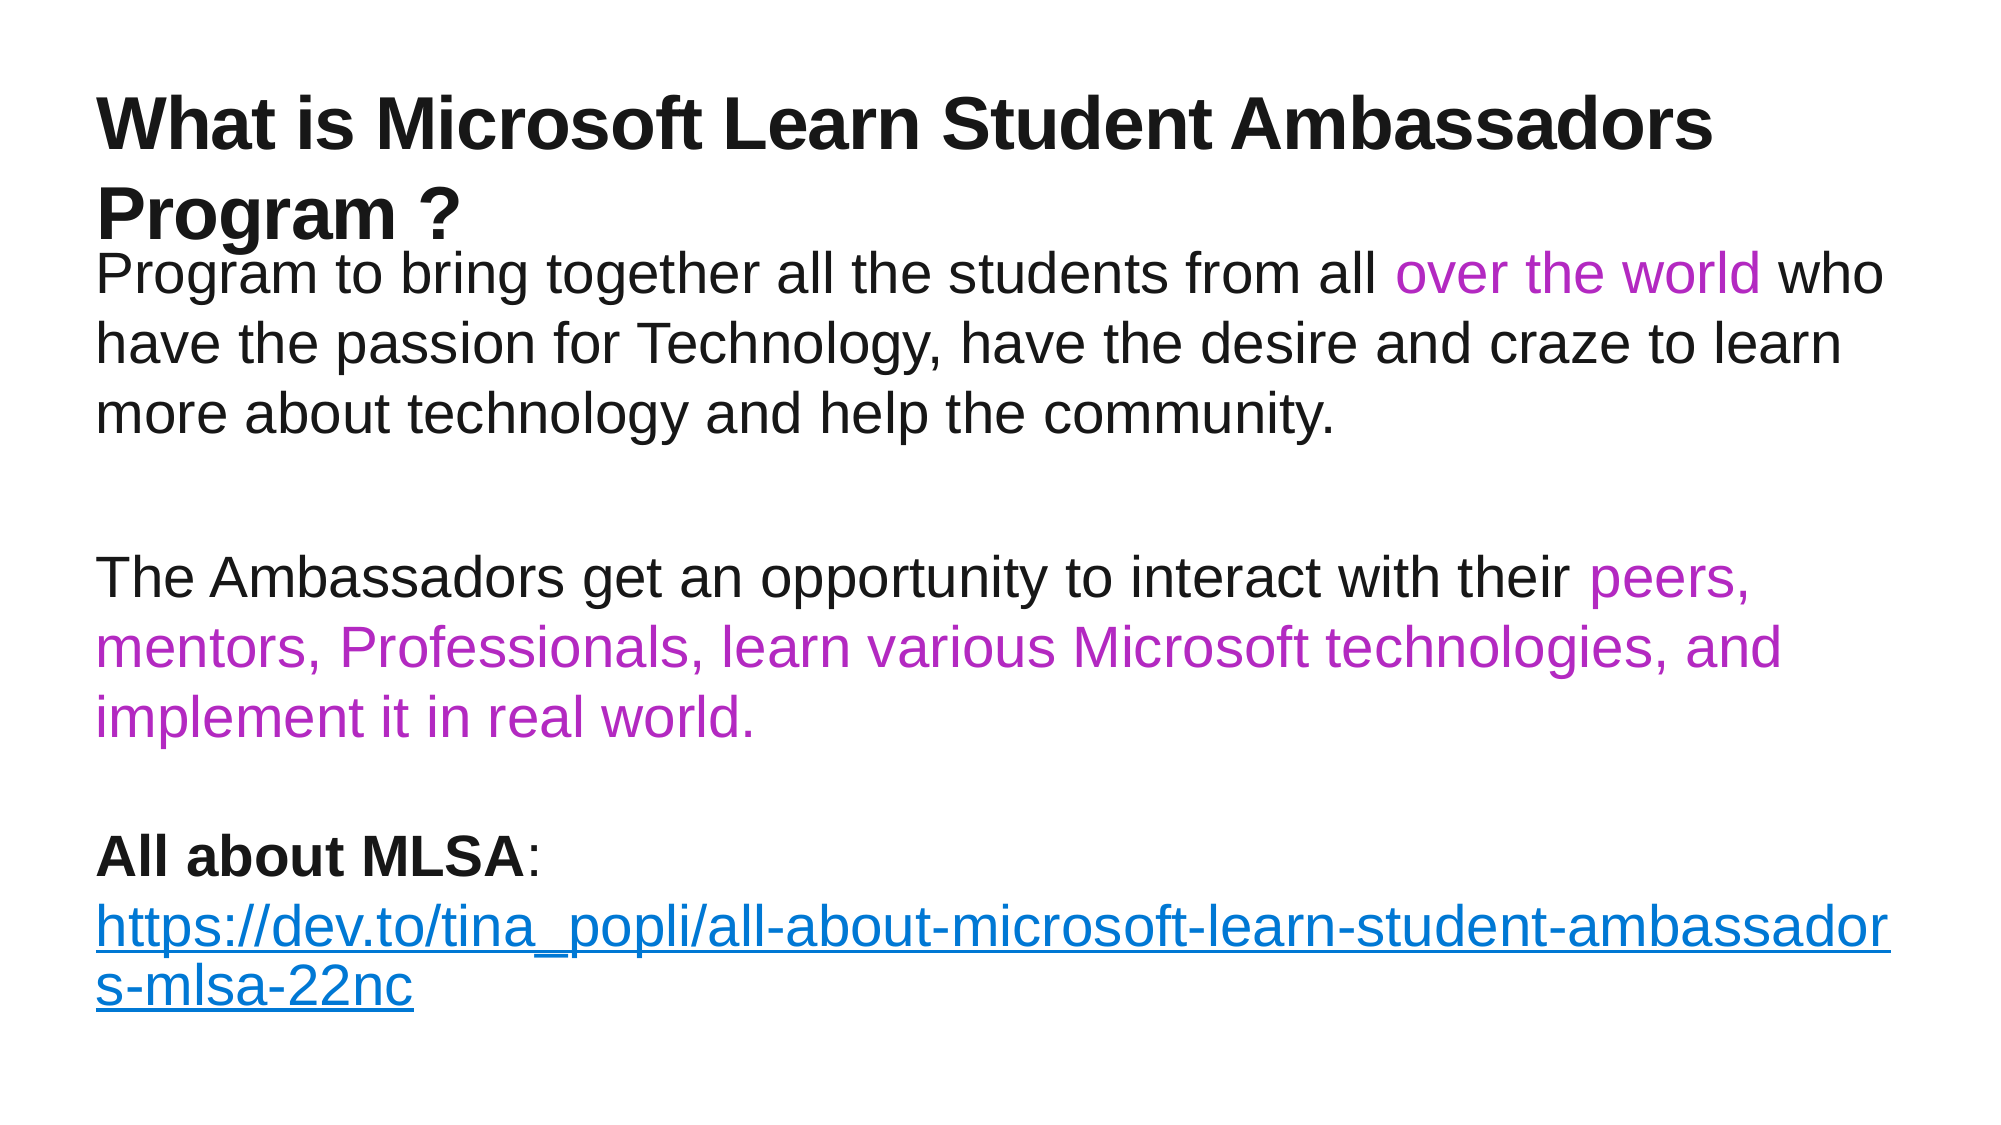

# What is Microsoft Learn Student Ambassadors Program ?
Program to bring together all the students from all over the world who have the passion for Technology, have the desire and craze to learn more about technology and help the community.

The Ambassadors get an opportunity to interact with their peers, mentors, Professionals, learn various Microsoft technologies, and implement it in real world.
All about MLSA: https://dev.to/tina_popli/all-about-microsoft-learn-student-ambassadors-mlsa-22nc